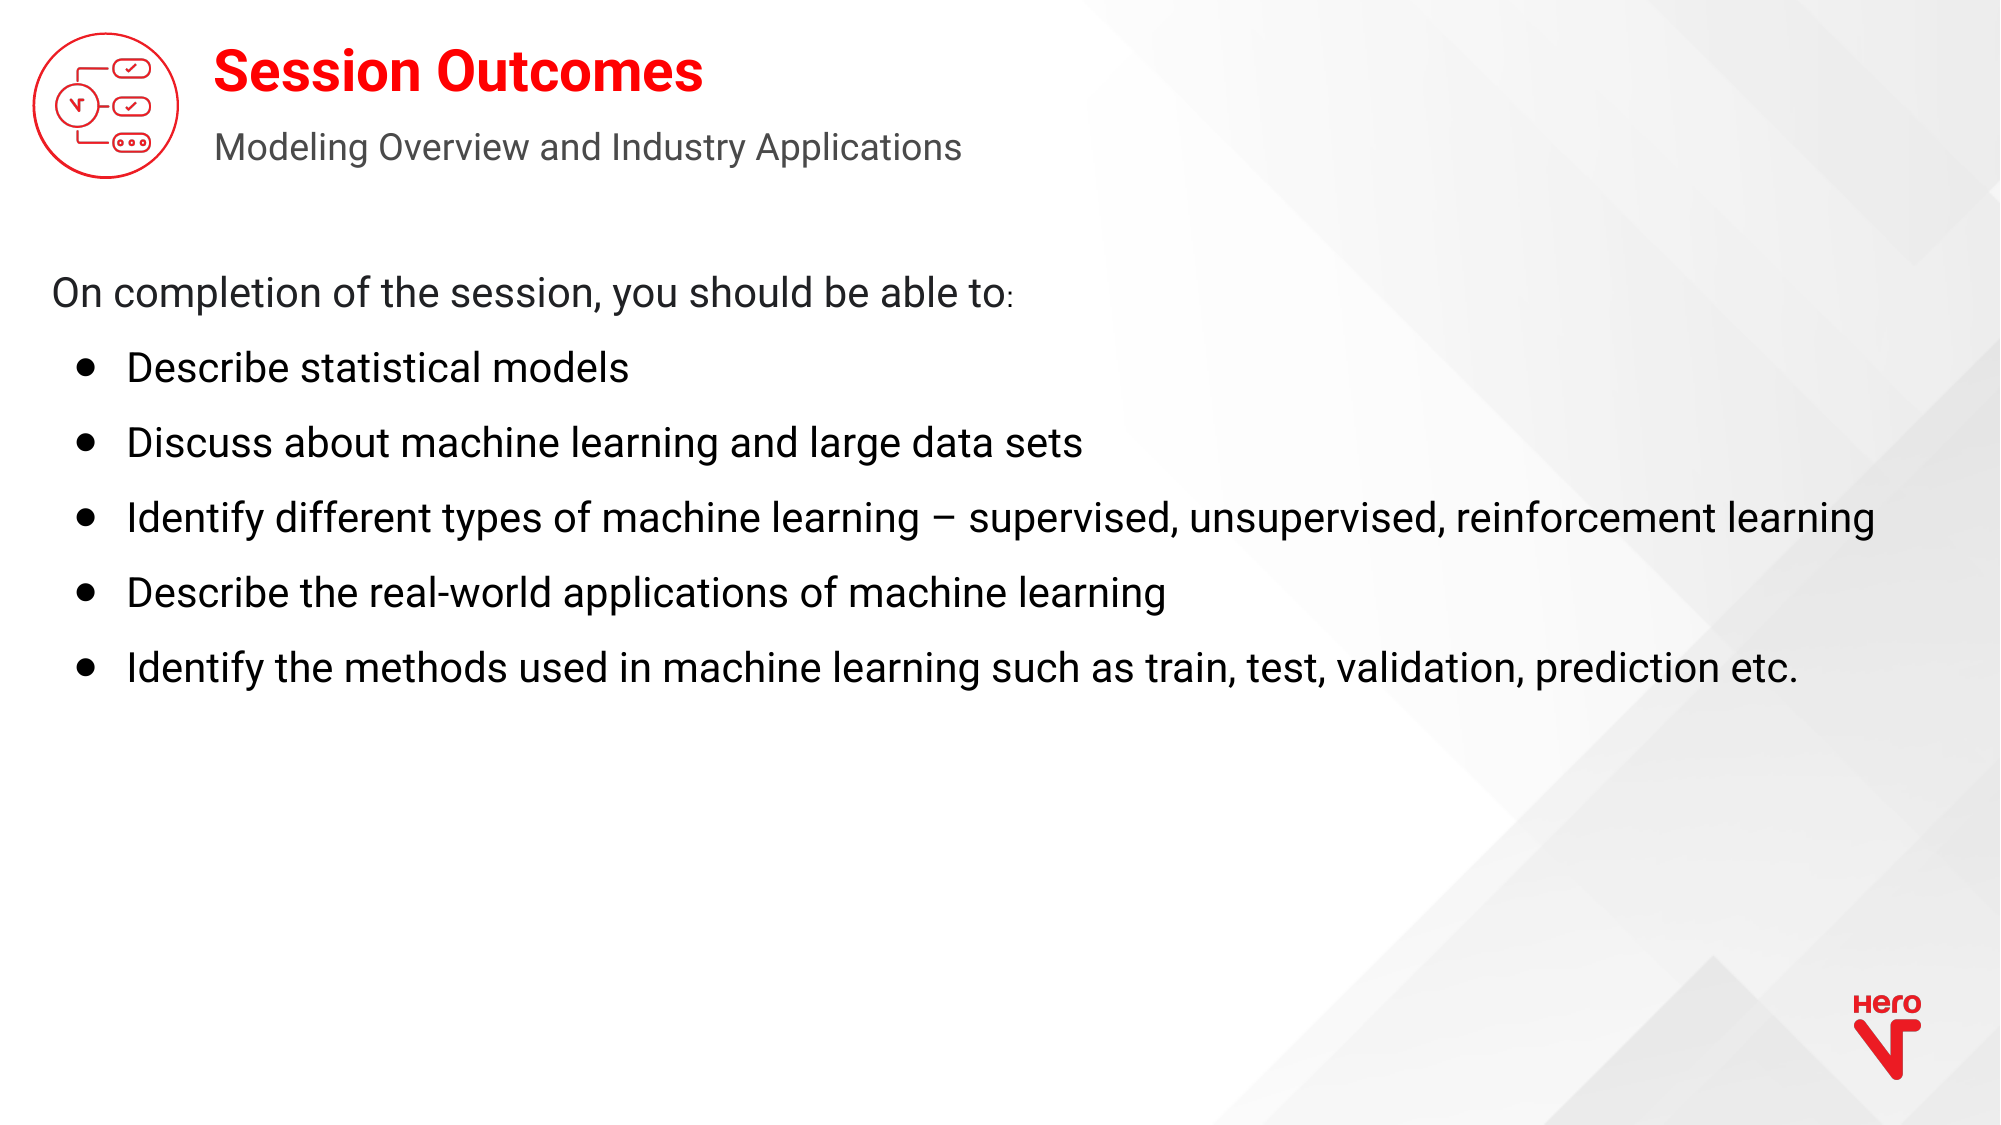

Modeling Overview and Industry Applications
On completion of the session, you should be able to:
Describe statistical models
Discuss about machine learning and large data sets
Identify different types of machine learning – supervised, unsupervised, reinforcement learning
Describe the real-world applications of machine learning
Identify the methods used in machine learning such as train, test, validation, prediction etc.